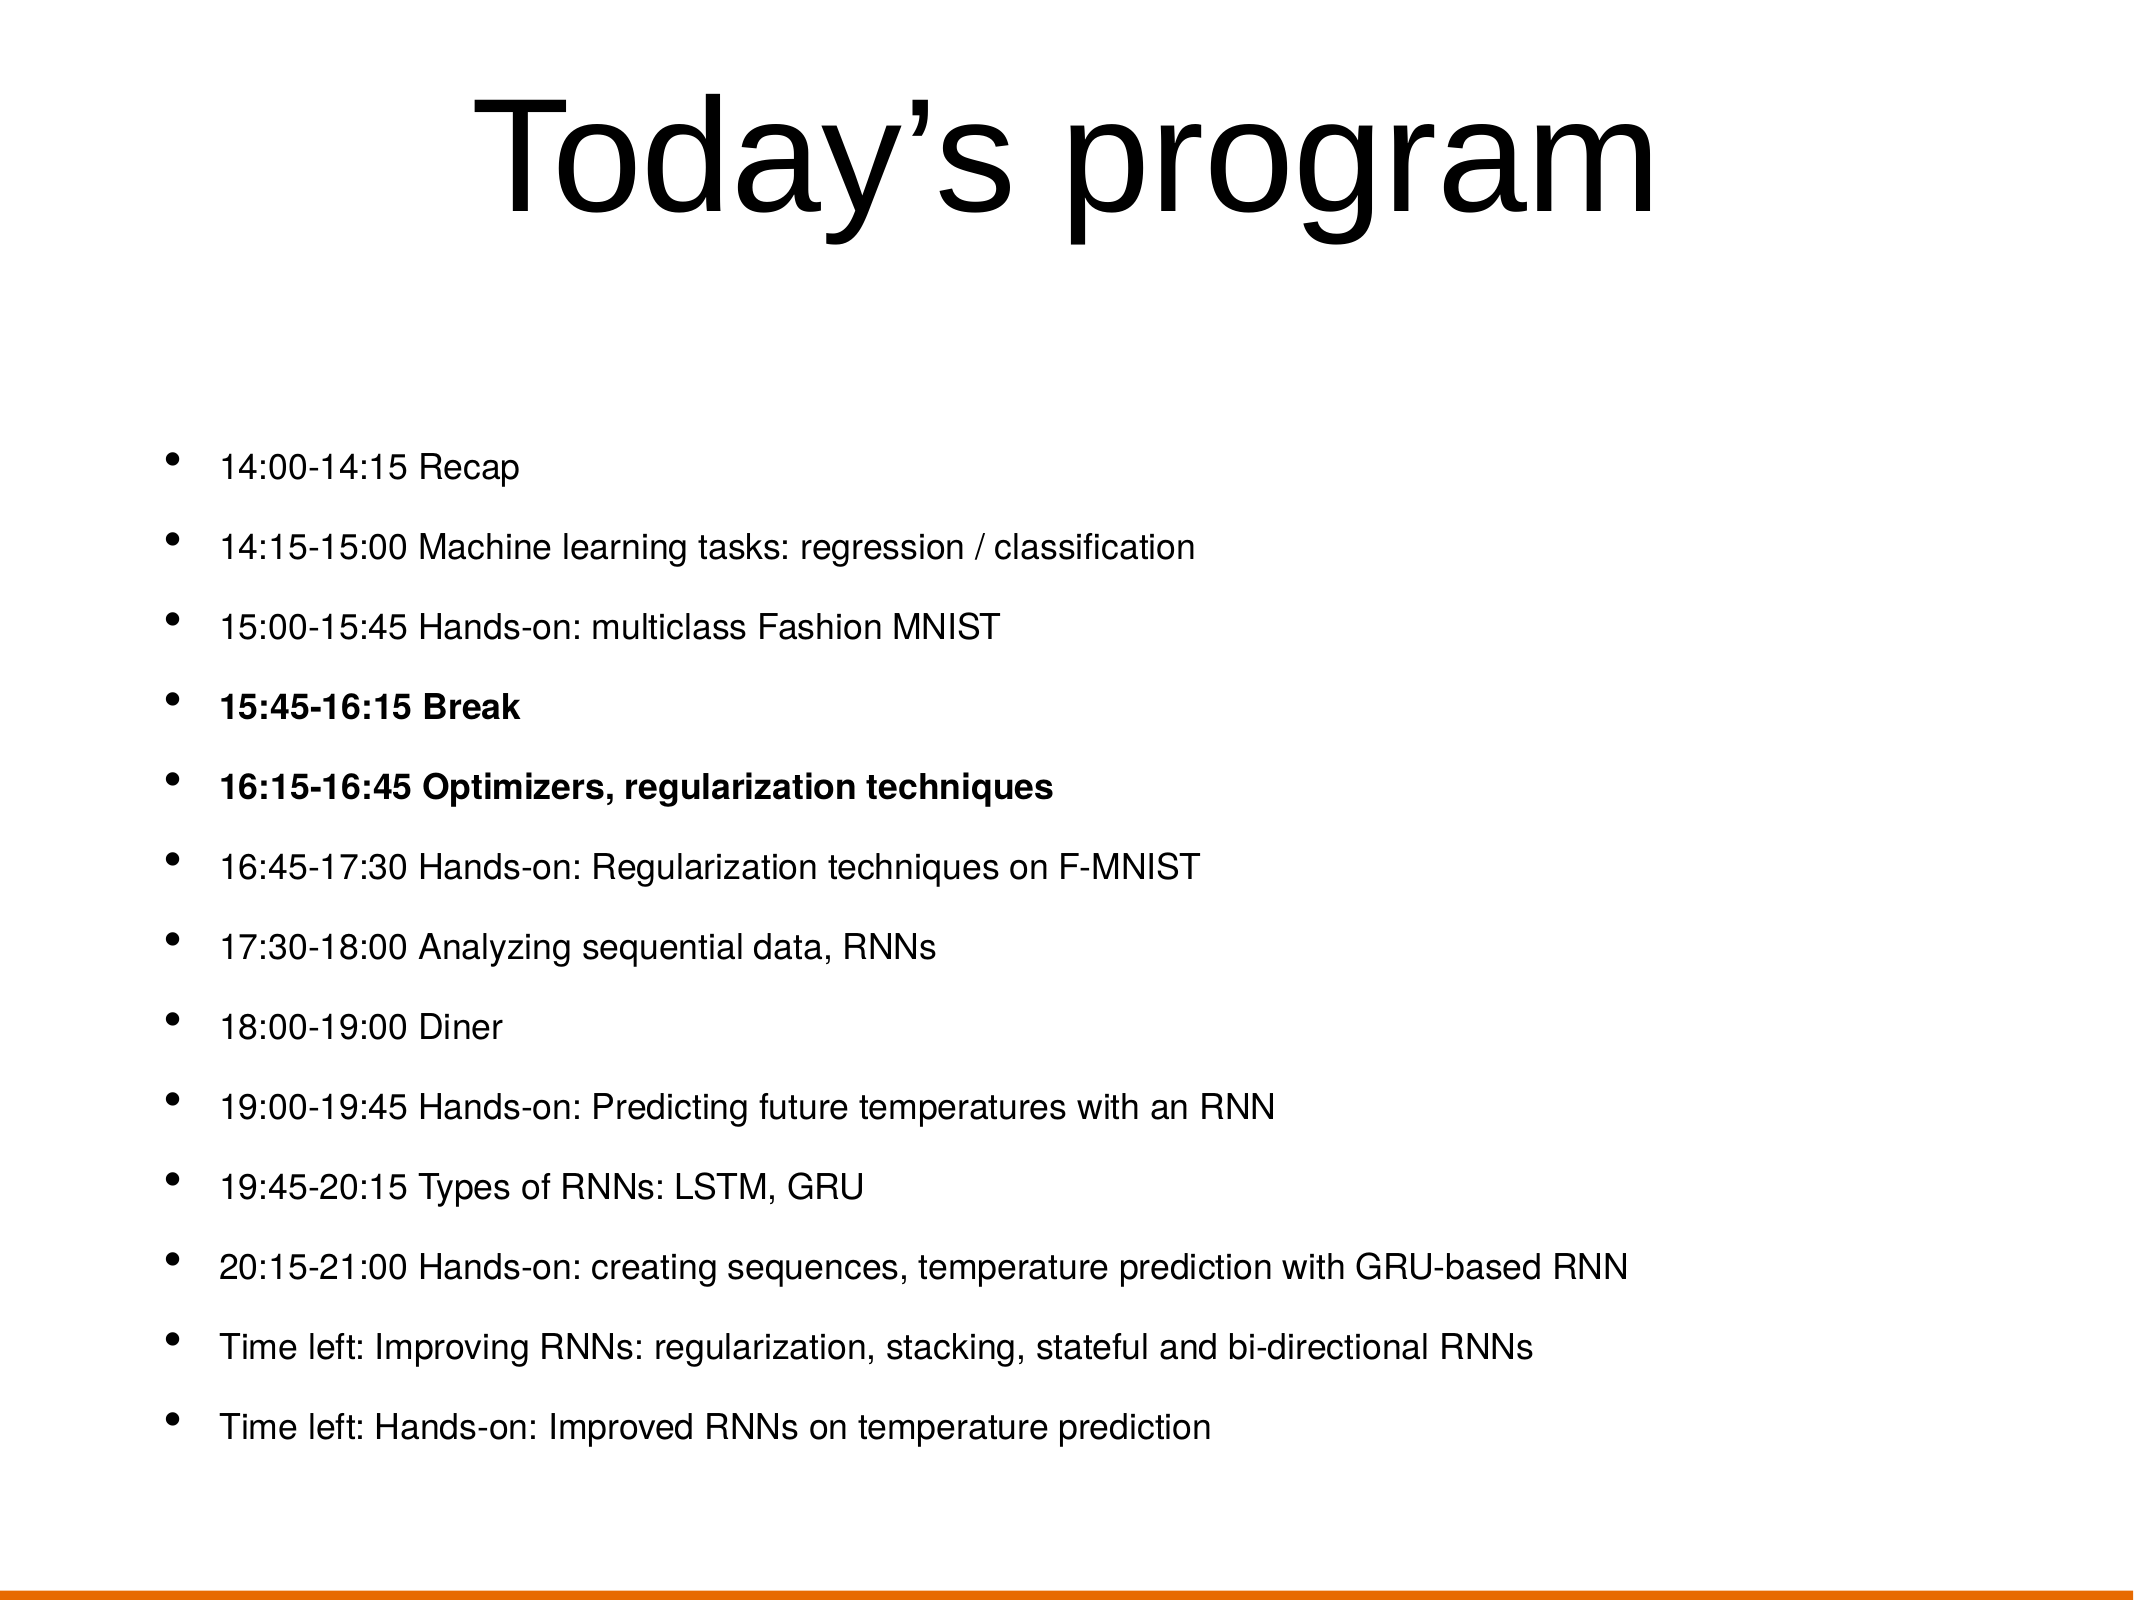

# Today’s program
14:00-14:15 Recap
14:15-15:00 Machine learning tasks: regression / classification
15:00-15:45 Hands-on: multiclass Fashion MNIST
15:45-16:15 Break
16:15-16:45 Optimizers, regularization techniques
16:45-17:30 Hands-on: Regularization techniques on F-MNIST
17:30-18:00 Analyzing sequential data, RNNs
18:00-19:00 Diner
19:00-19:45 Hands-on: Predicting future temperatures with an RNN
19:45-20:15 Types of RNNs: LSTM, GRU
20:15-21:00 Hands-on: creating sequences, temperature prediction with GRU-based RNN
Time left: Improving RNNs: regularization, stacking, stateful and bi-directional RNNs
Time left: Hands-on: Improved RNNs on temperature prediction